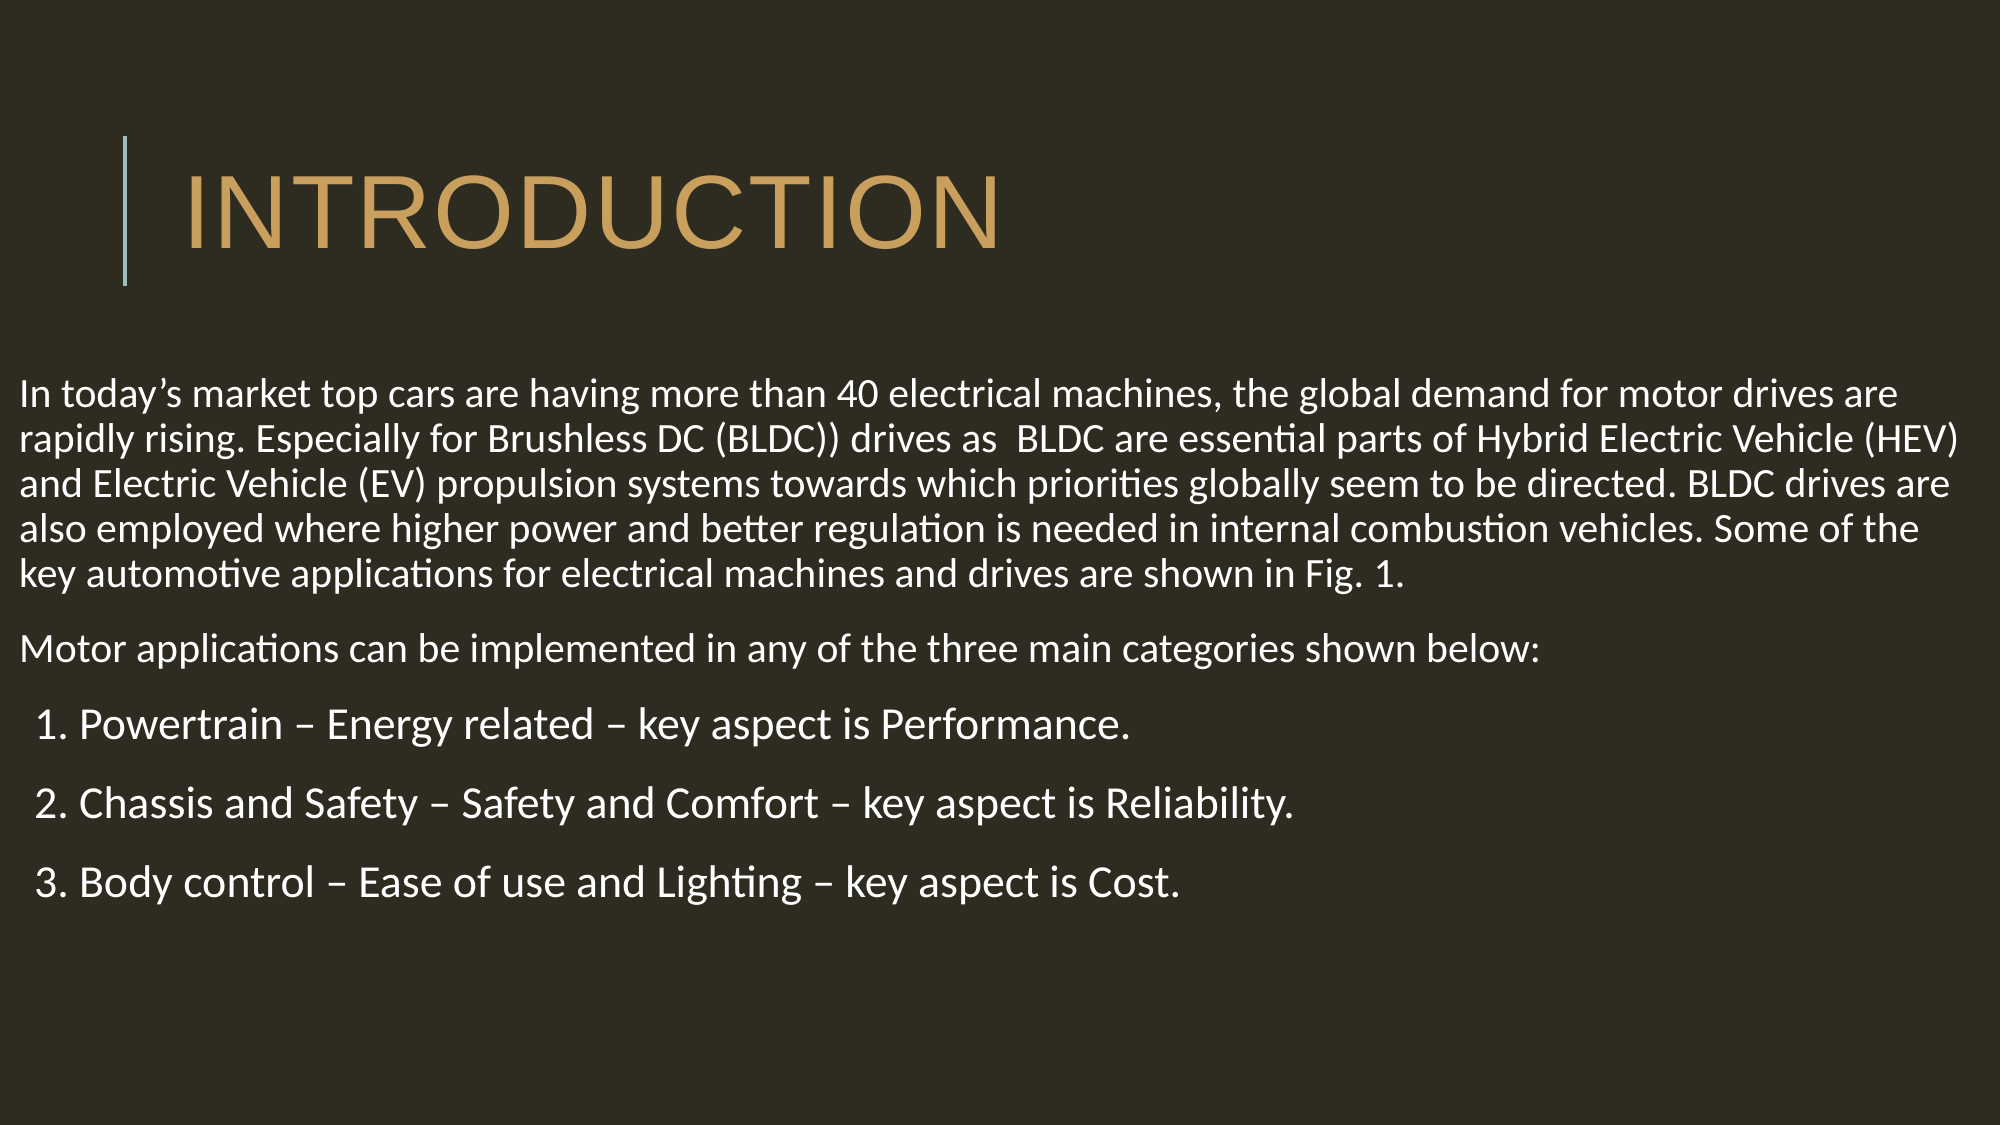

# INTRODUCTION
In today’s market top cars are having more than 40 electrical machines, the global demand for motor drives are rapidly rising. Especially for Brushless DC (BLDC)) drives as  BLDC are essential parts of Hybrid Electric Vehicle (HEV) and Electric Vehicle (EV) propulsion systems towards which priorities globally seem to be directed. BLDC drives are also employed where higher power and better regulation is needed in internal combustion vehicles. Some of the key automotive applications for electrical machines and drives are shown in Fig. 1.
Motor applications can be implemented in any of the three main categories shown below:
1. Powertrain – Energy related – key aspect is Performance.
2. Chassis and Safety – Safety and Comfort – key aspect is Reliability.
3. Body control – Ease of use and Lighting – key aspect is Cost.